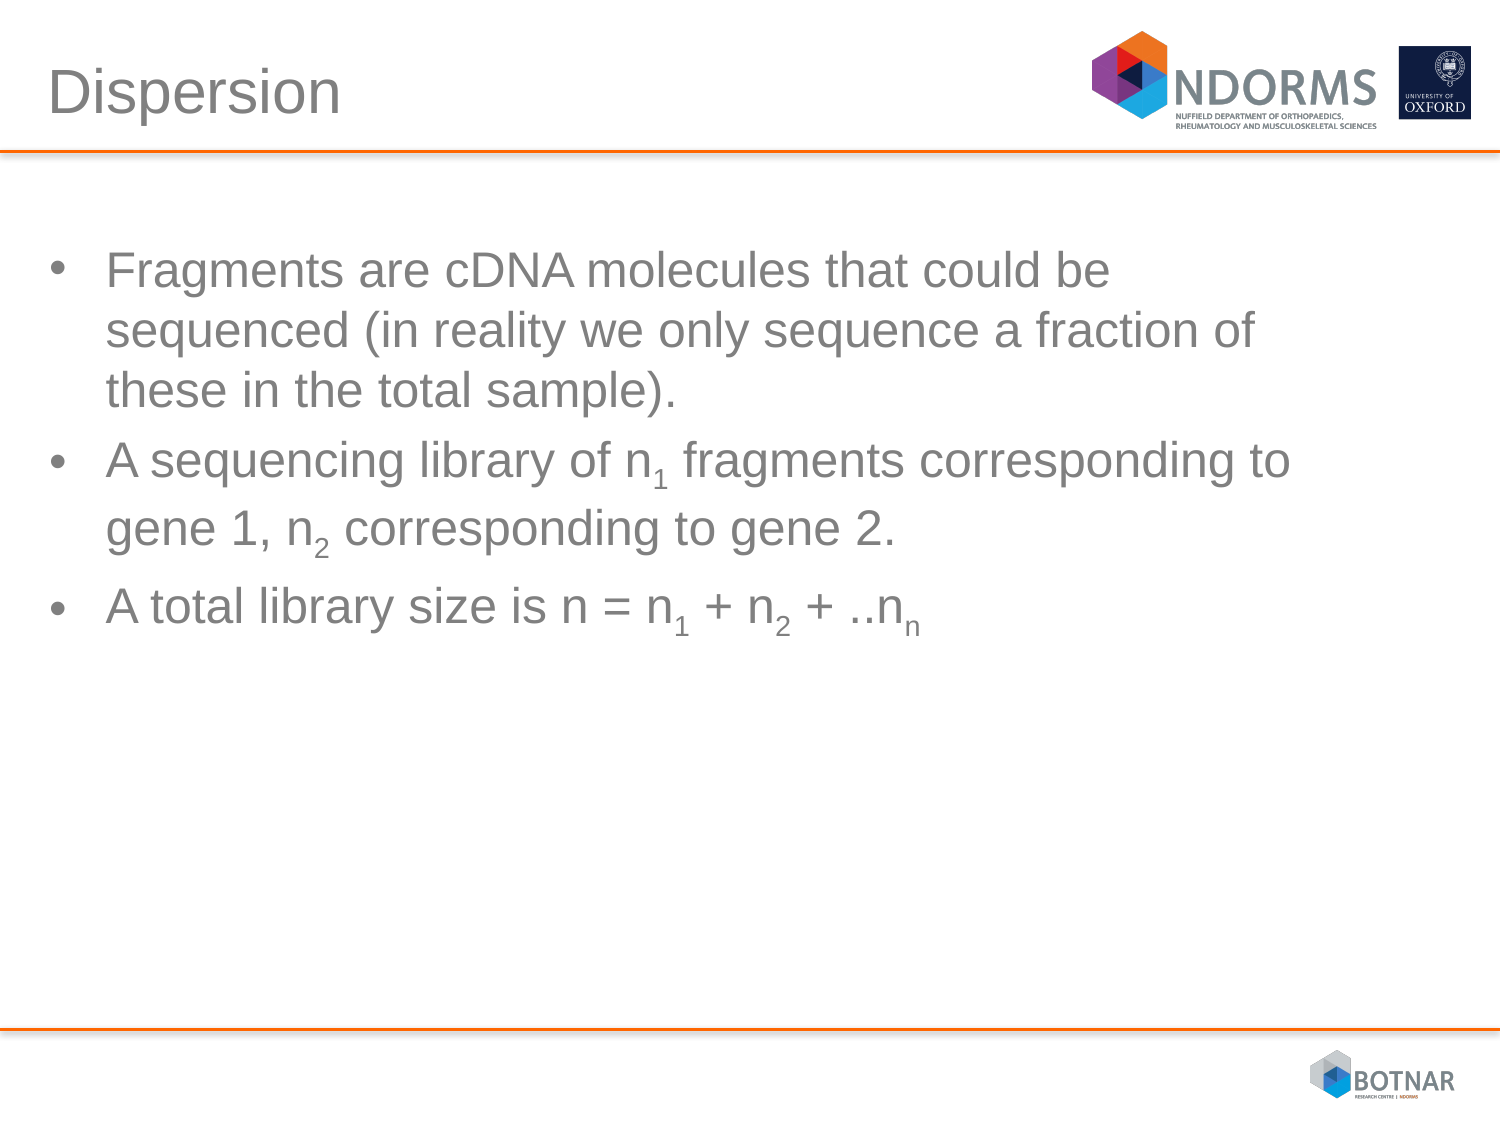

# Dispersion
Fragments are cDNA molecules that could be sequenced (in reality we only sequence a fraction of these in the total sample).
A sequencing library of n1 fragments corresponding to gene 1, n2 corresponding to gene 2.
A total library size is n = n1 + n2 + ..nn